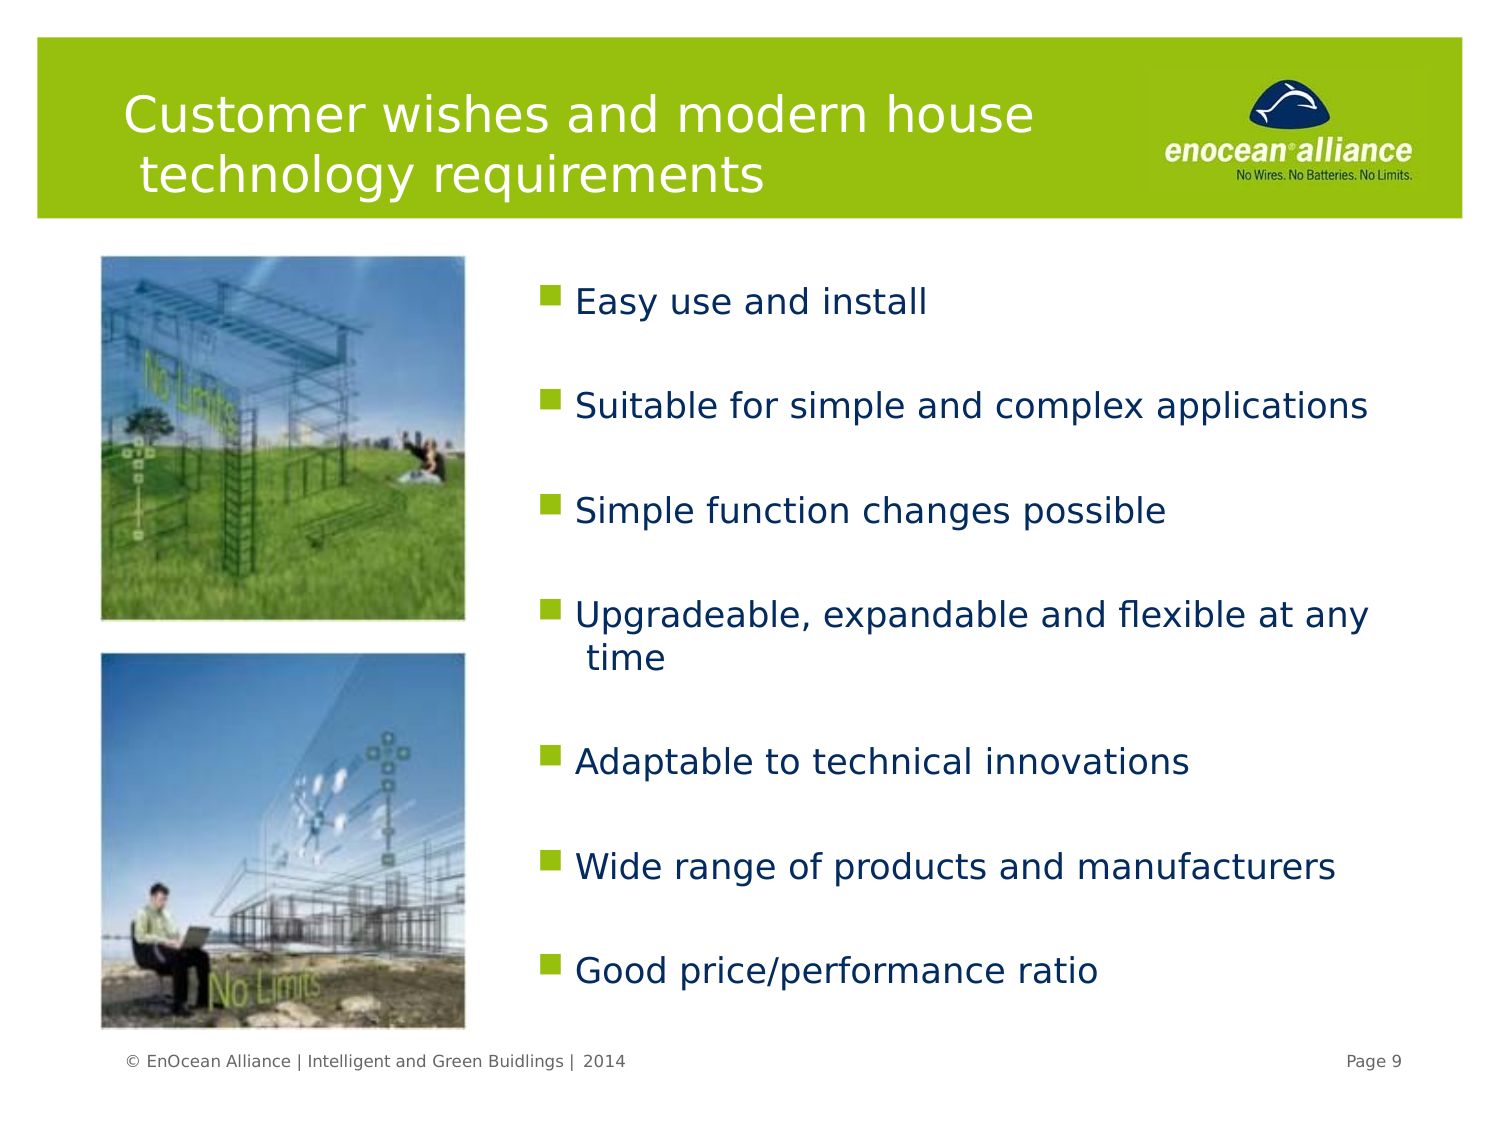

# Customer wishes and modern house  technology requirements

Easy use and install

Suitable for simple and complex applications

Simple function changes possible

Upgradeable, expandable and flexible at any  time

Adaptable to technical innovations

Wide range of products and manufacturers

Good price/performance ratio

© EnOcean Alliance | Intelligent and Green Buidlings | 2014
Page 9